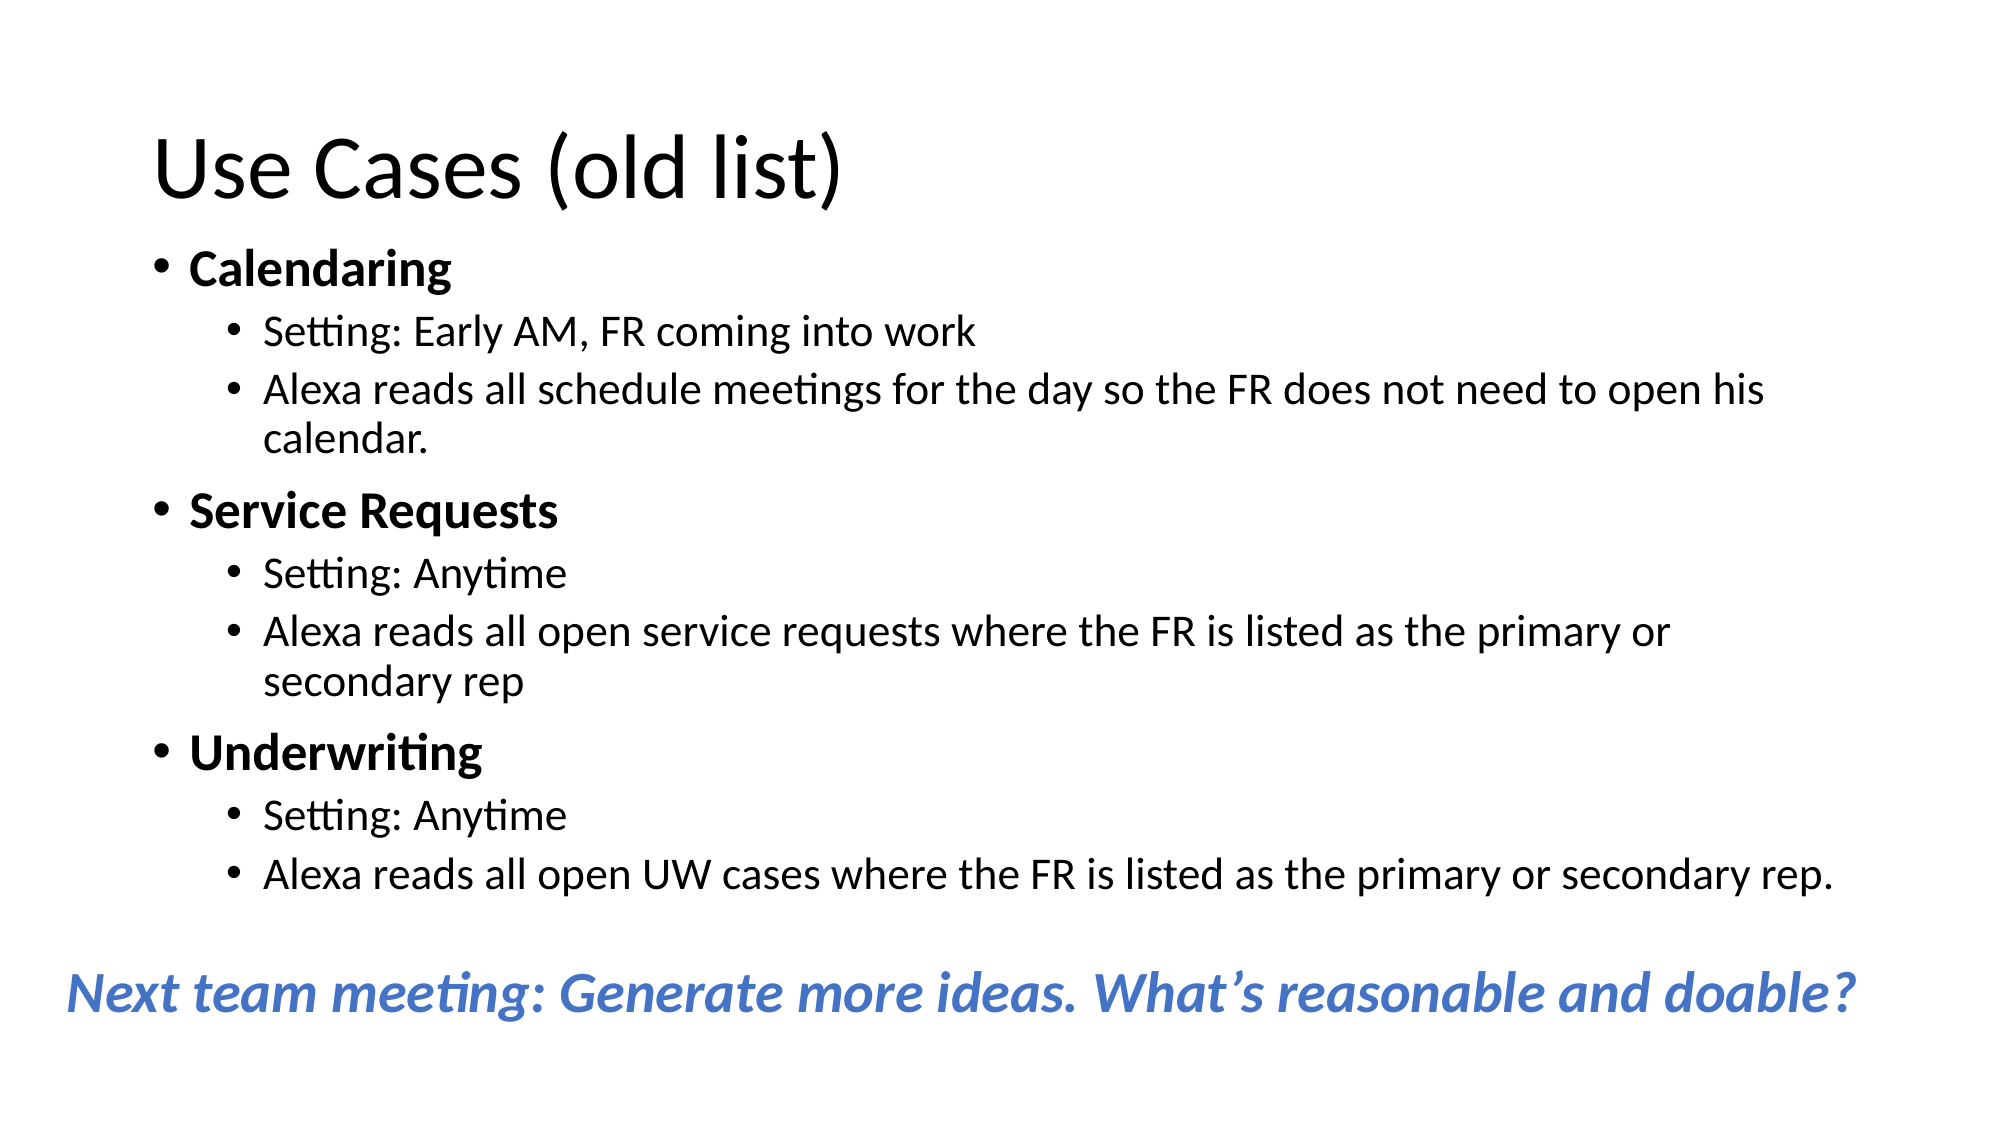

# Use Cases (old list)
Calendaring
Setting: Early AM, FR coming into work
Alexa reads all schedule meetings for the day so the FR does not need to open his calendar.
Service Requests
Setting: Anytime
Alexa reads all open service requests where the FR is listed as the primary or secondary rep
Underwriting
Setting: Anytime
Alexa reads all open UW cases where the FR is listed as the primary or secondary rep.

Next team meeting: Generate more ideas. What’s reasonable and doable?